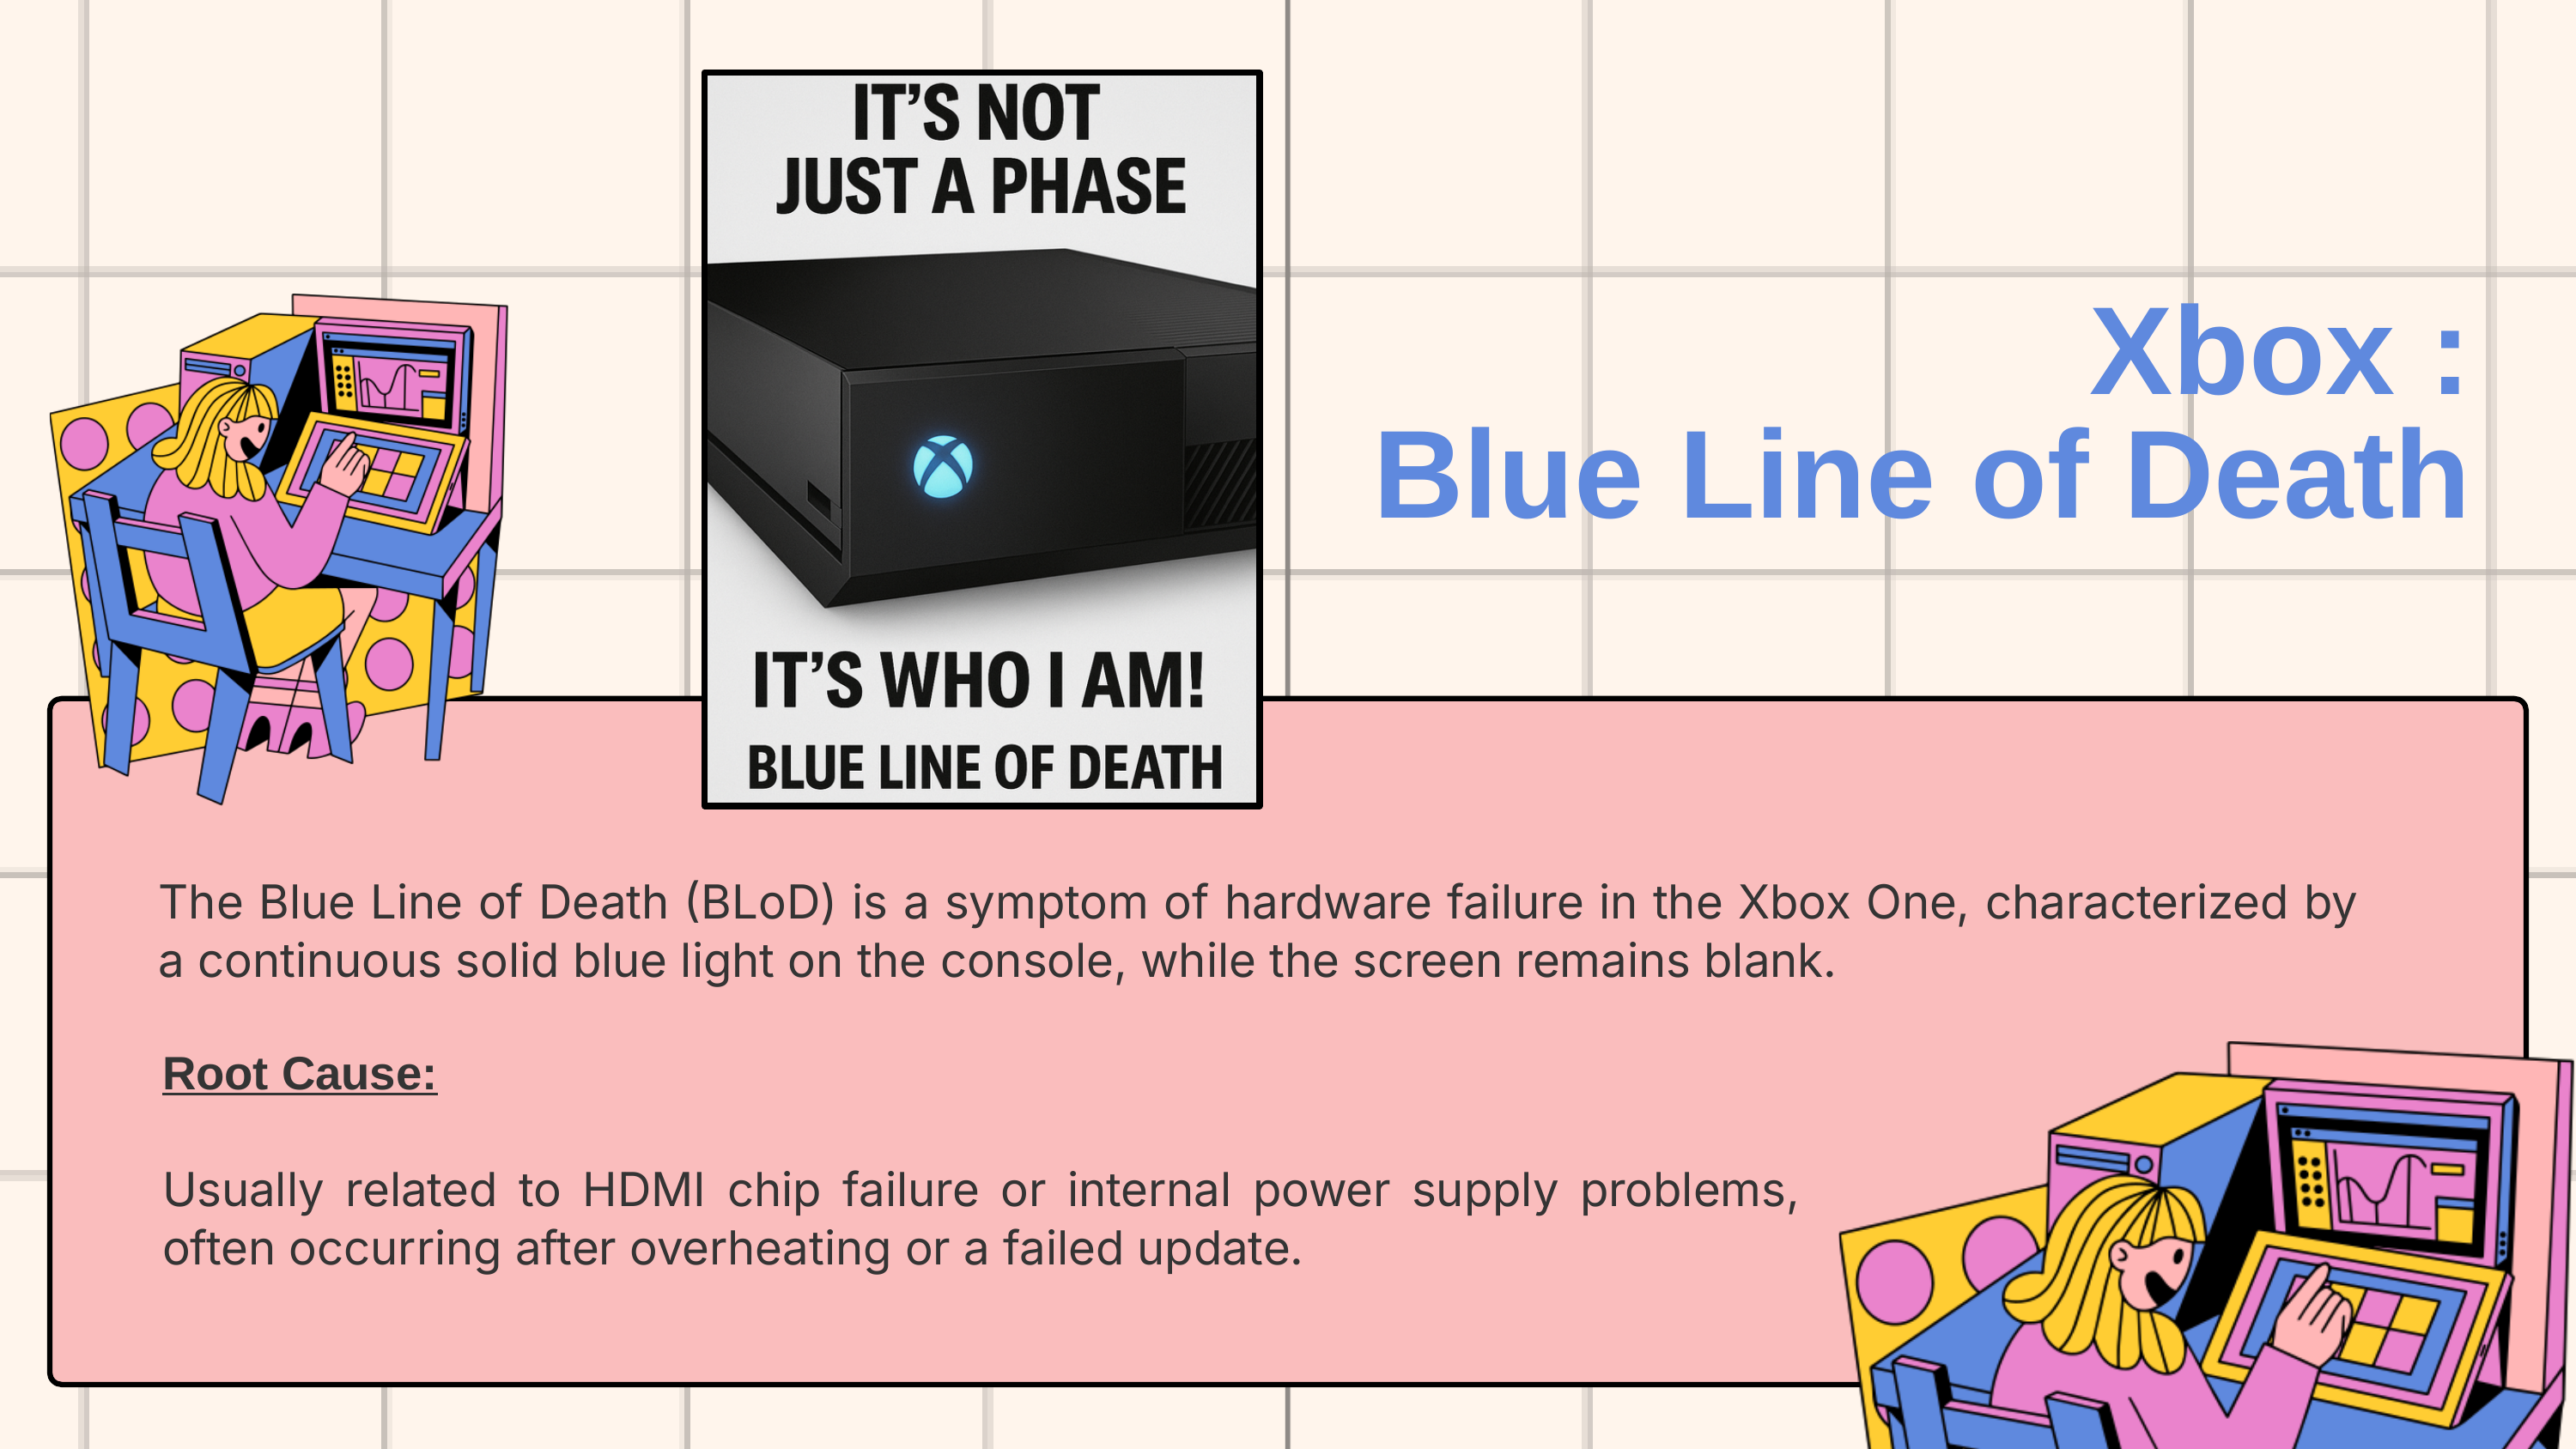

Xbox :
Blue Line of Death

The Blue Line of Death (BLoD) is a symptom of hardware failure in the Xbox One, characterized by a continuous solid blue light on the console, while the screen remains blank.

Root Cause:

Usually related to HDMI chip failure or internal power supply problems, often occurring after overheating or a failed update.